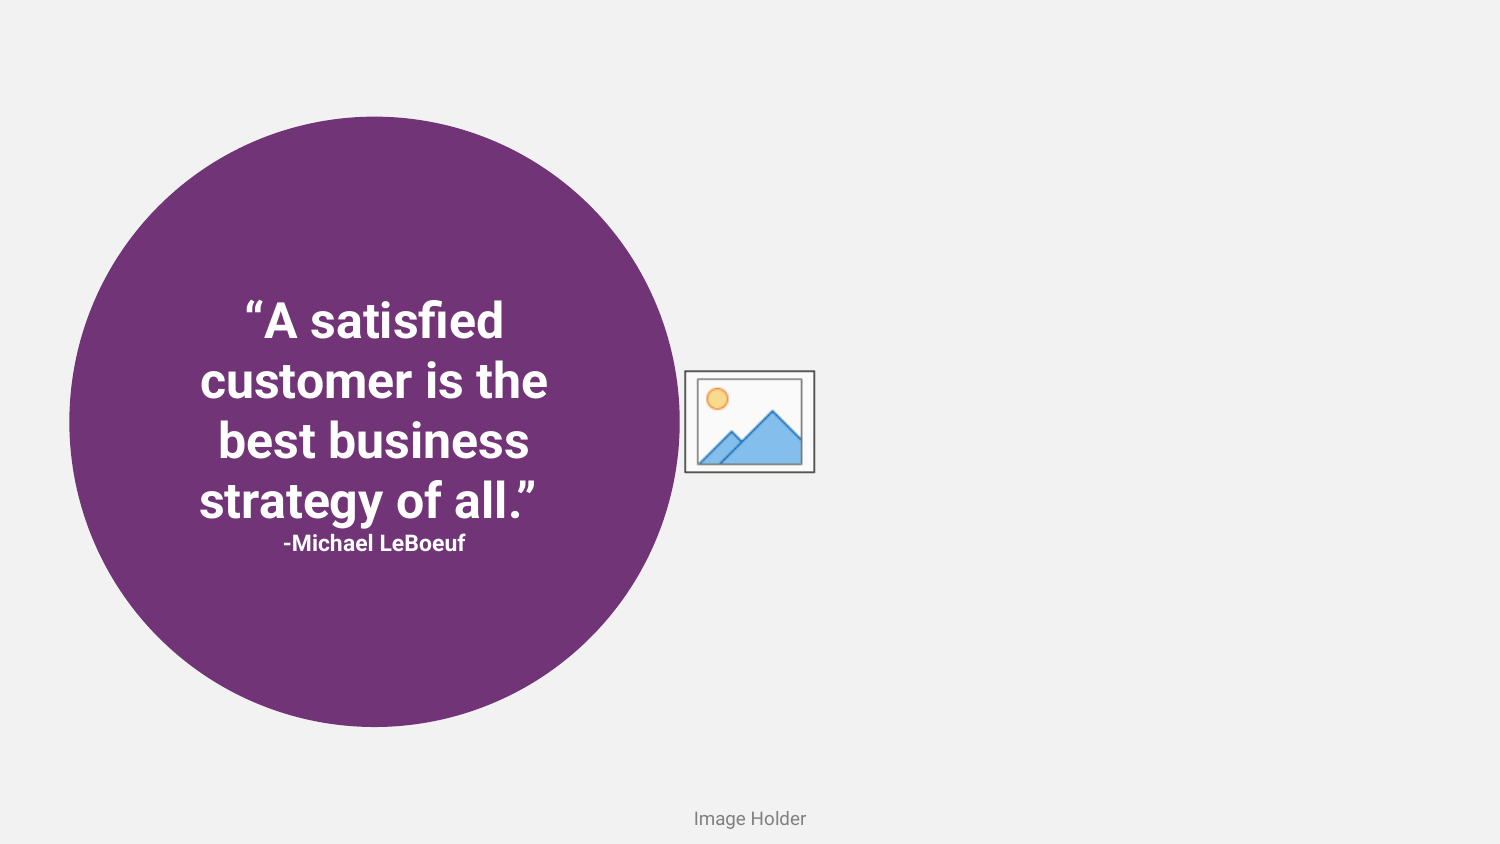

“A satisfied customer is the best business strategy of all.”
-Michael LeBoeuf